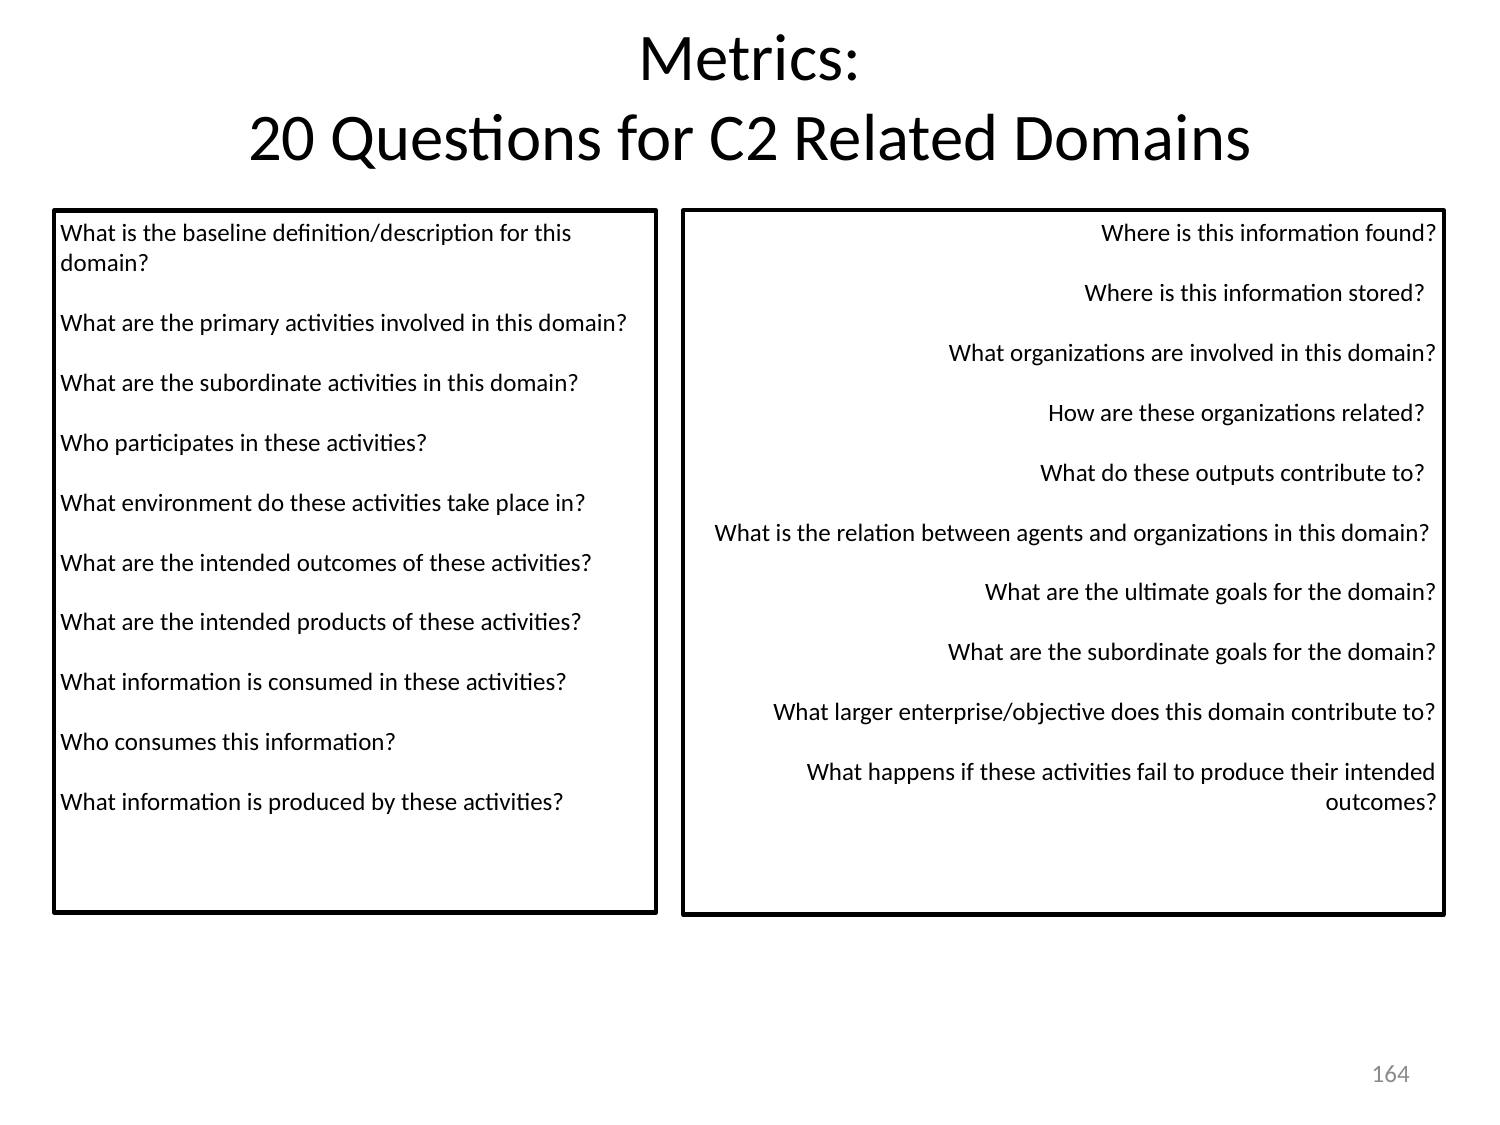

# Metrics: 20 Questions for C2 Related Domains
What is the baseline definition/description for this domain?
What are the primary activities involved in this domain?
What are the subordinate activities in this domain?
Who participates in these activities?
What environment do these activities take place in?

What are the intended outcomes of these activities?
What are the intended products of these activities?
What information is consumed in these activities?
Who consumes this information?
What information is produced by these activities?
Where is this information found?
Where is this information stored?
What organizations are involved in this domain?
How are these organizations related?
What do these outputs contribute to?
What is the relation between agents and organizations in this domain?
What are the ultimate goals for the domain?
What are the subordinate goals for the domain?
What larger enterprise/objective does this domain contribute to?
What happens if these activities fail to produce their intended outcomes?
164